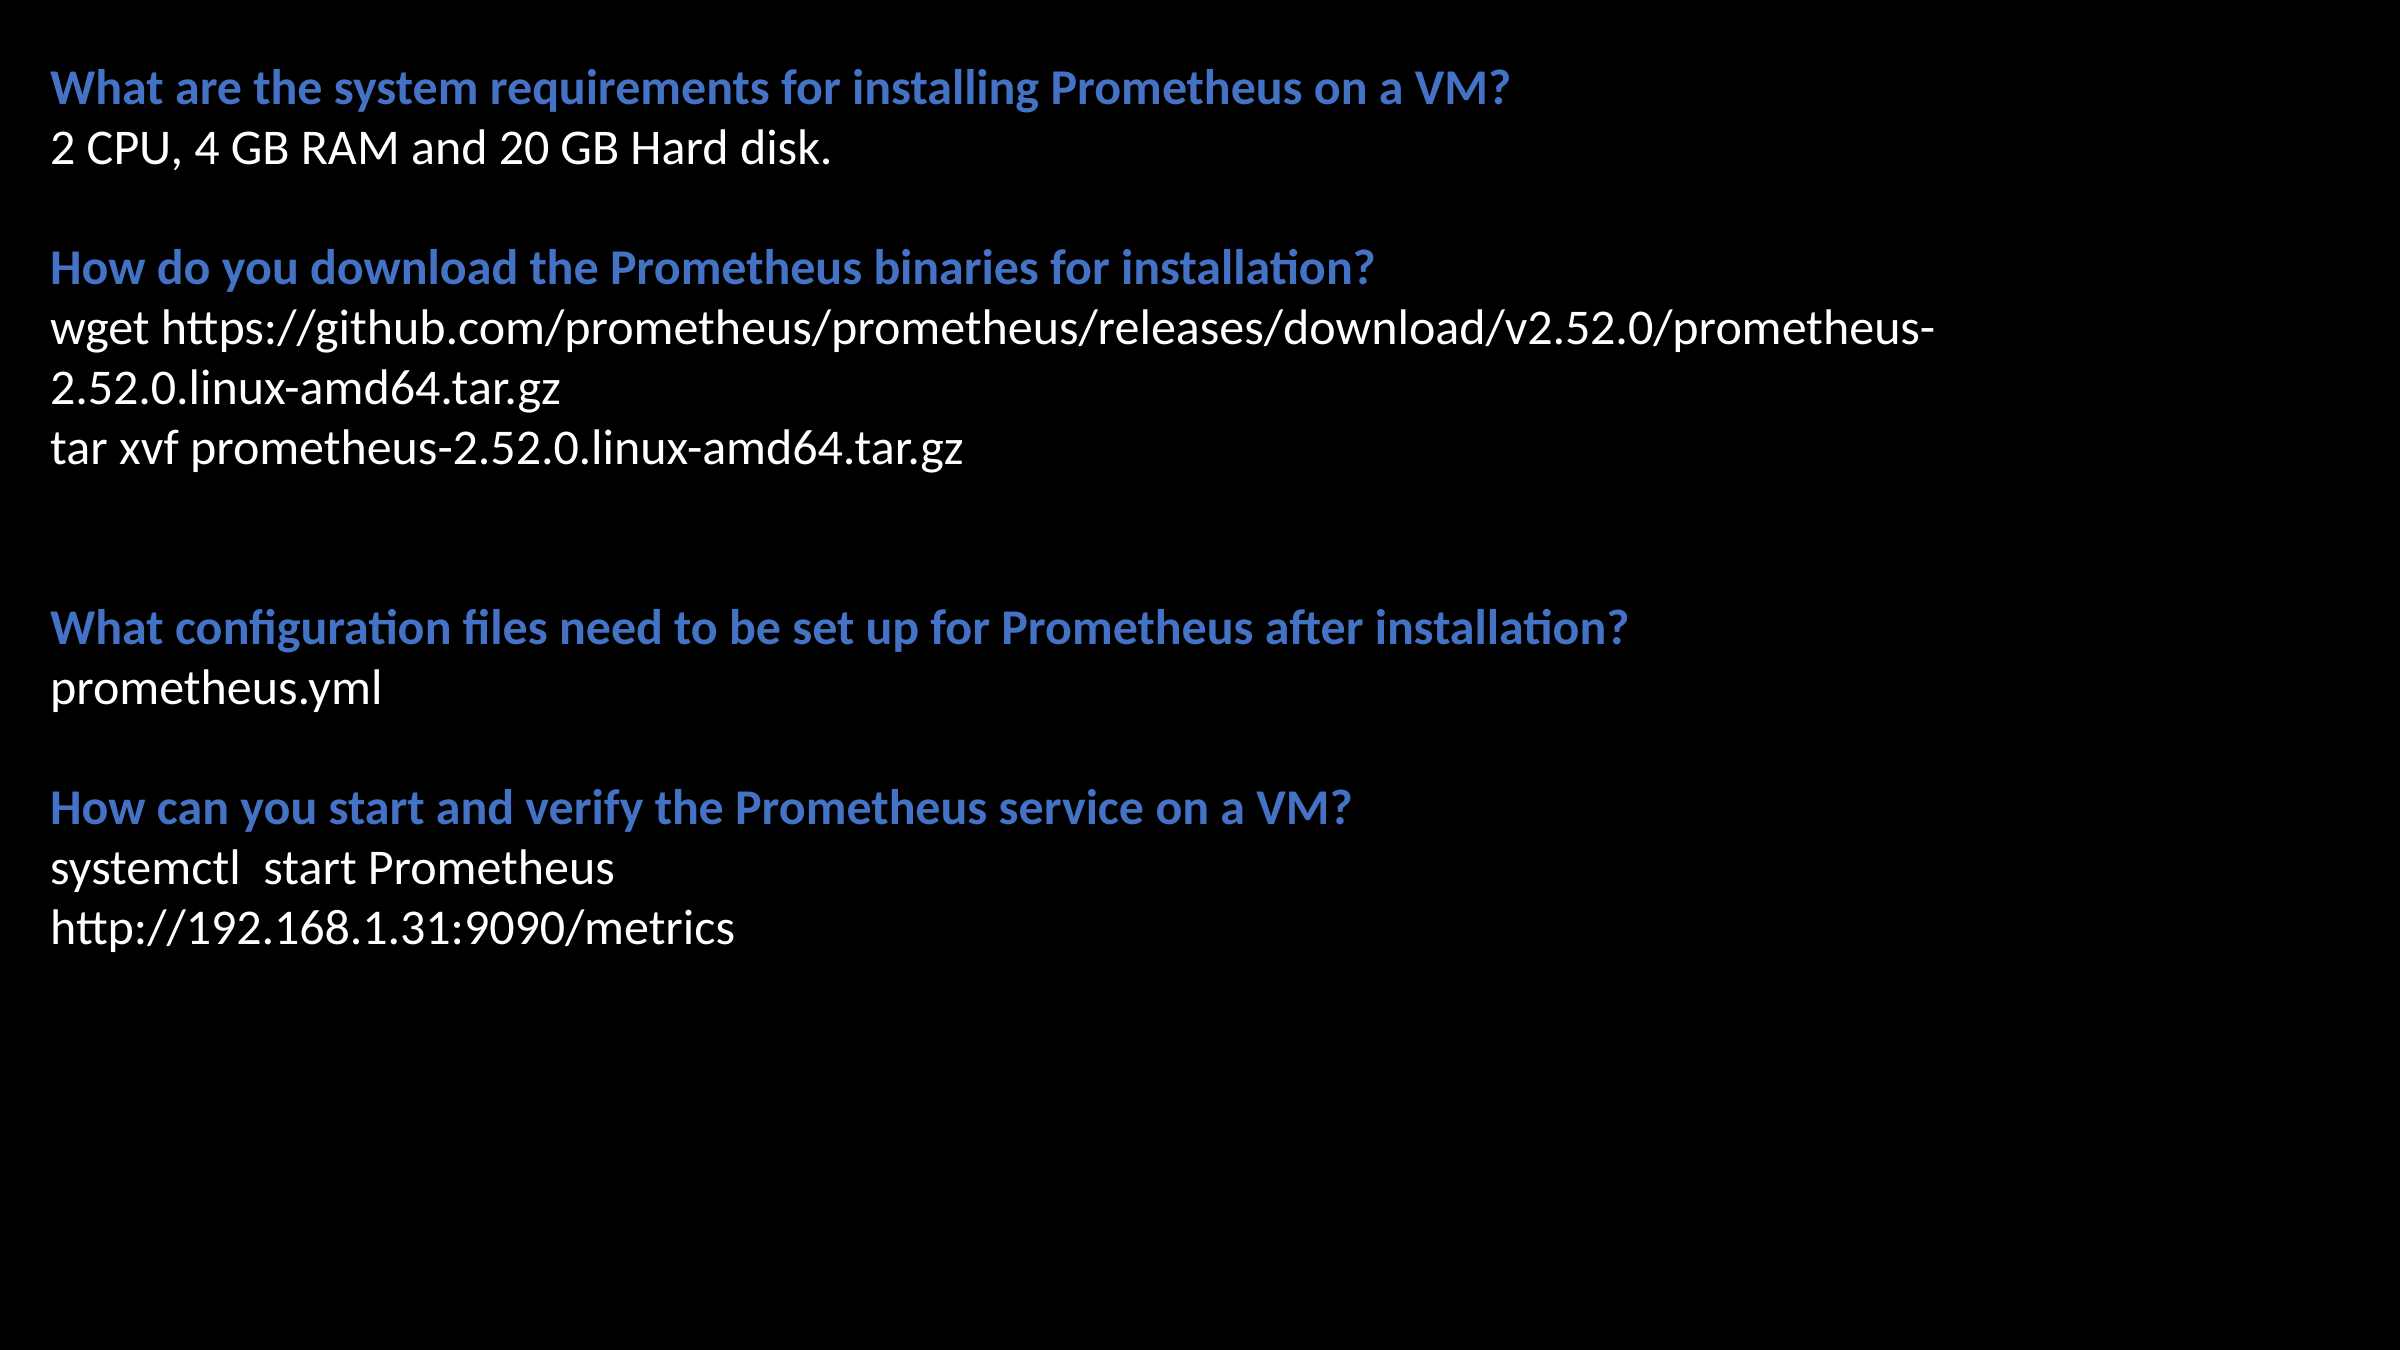

What are the system requirements for installing Prometheus on a VM?
2 CPU, 4 GB RAM and 20 GB Hard disk.

How do you download the Prometheus binaries for installation?
wget https://github.com/prometheus/prometheus/releases/download/v2.52.0/prometheus-2.52.0.linux-amd64.tar.gz
tar xvf prometheus-2.52.0.linux-amd64.tar.gz

What configuration files need to be set up for Prometheus after installation?
prometheus.yml

How can you start and verify the Prometheus service on a VM?
systemctl  start Prometheus
http://192.168.1.31:9090/metrics